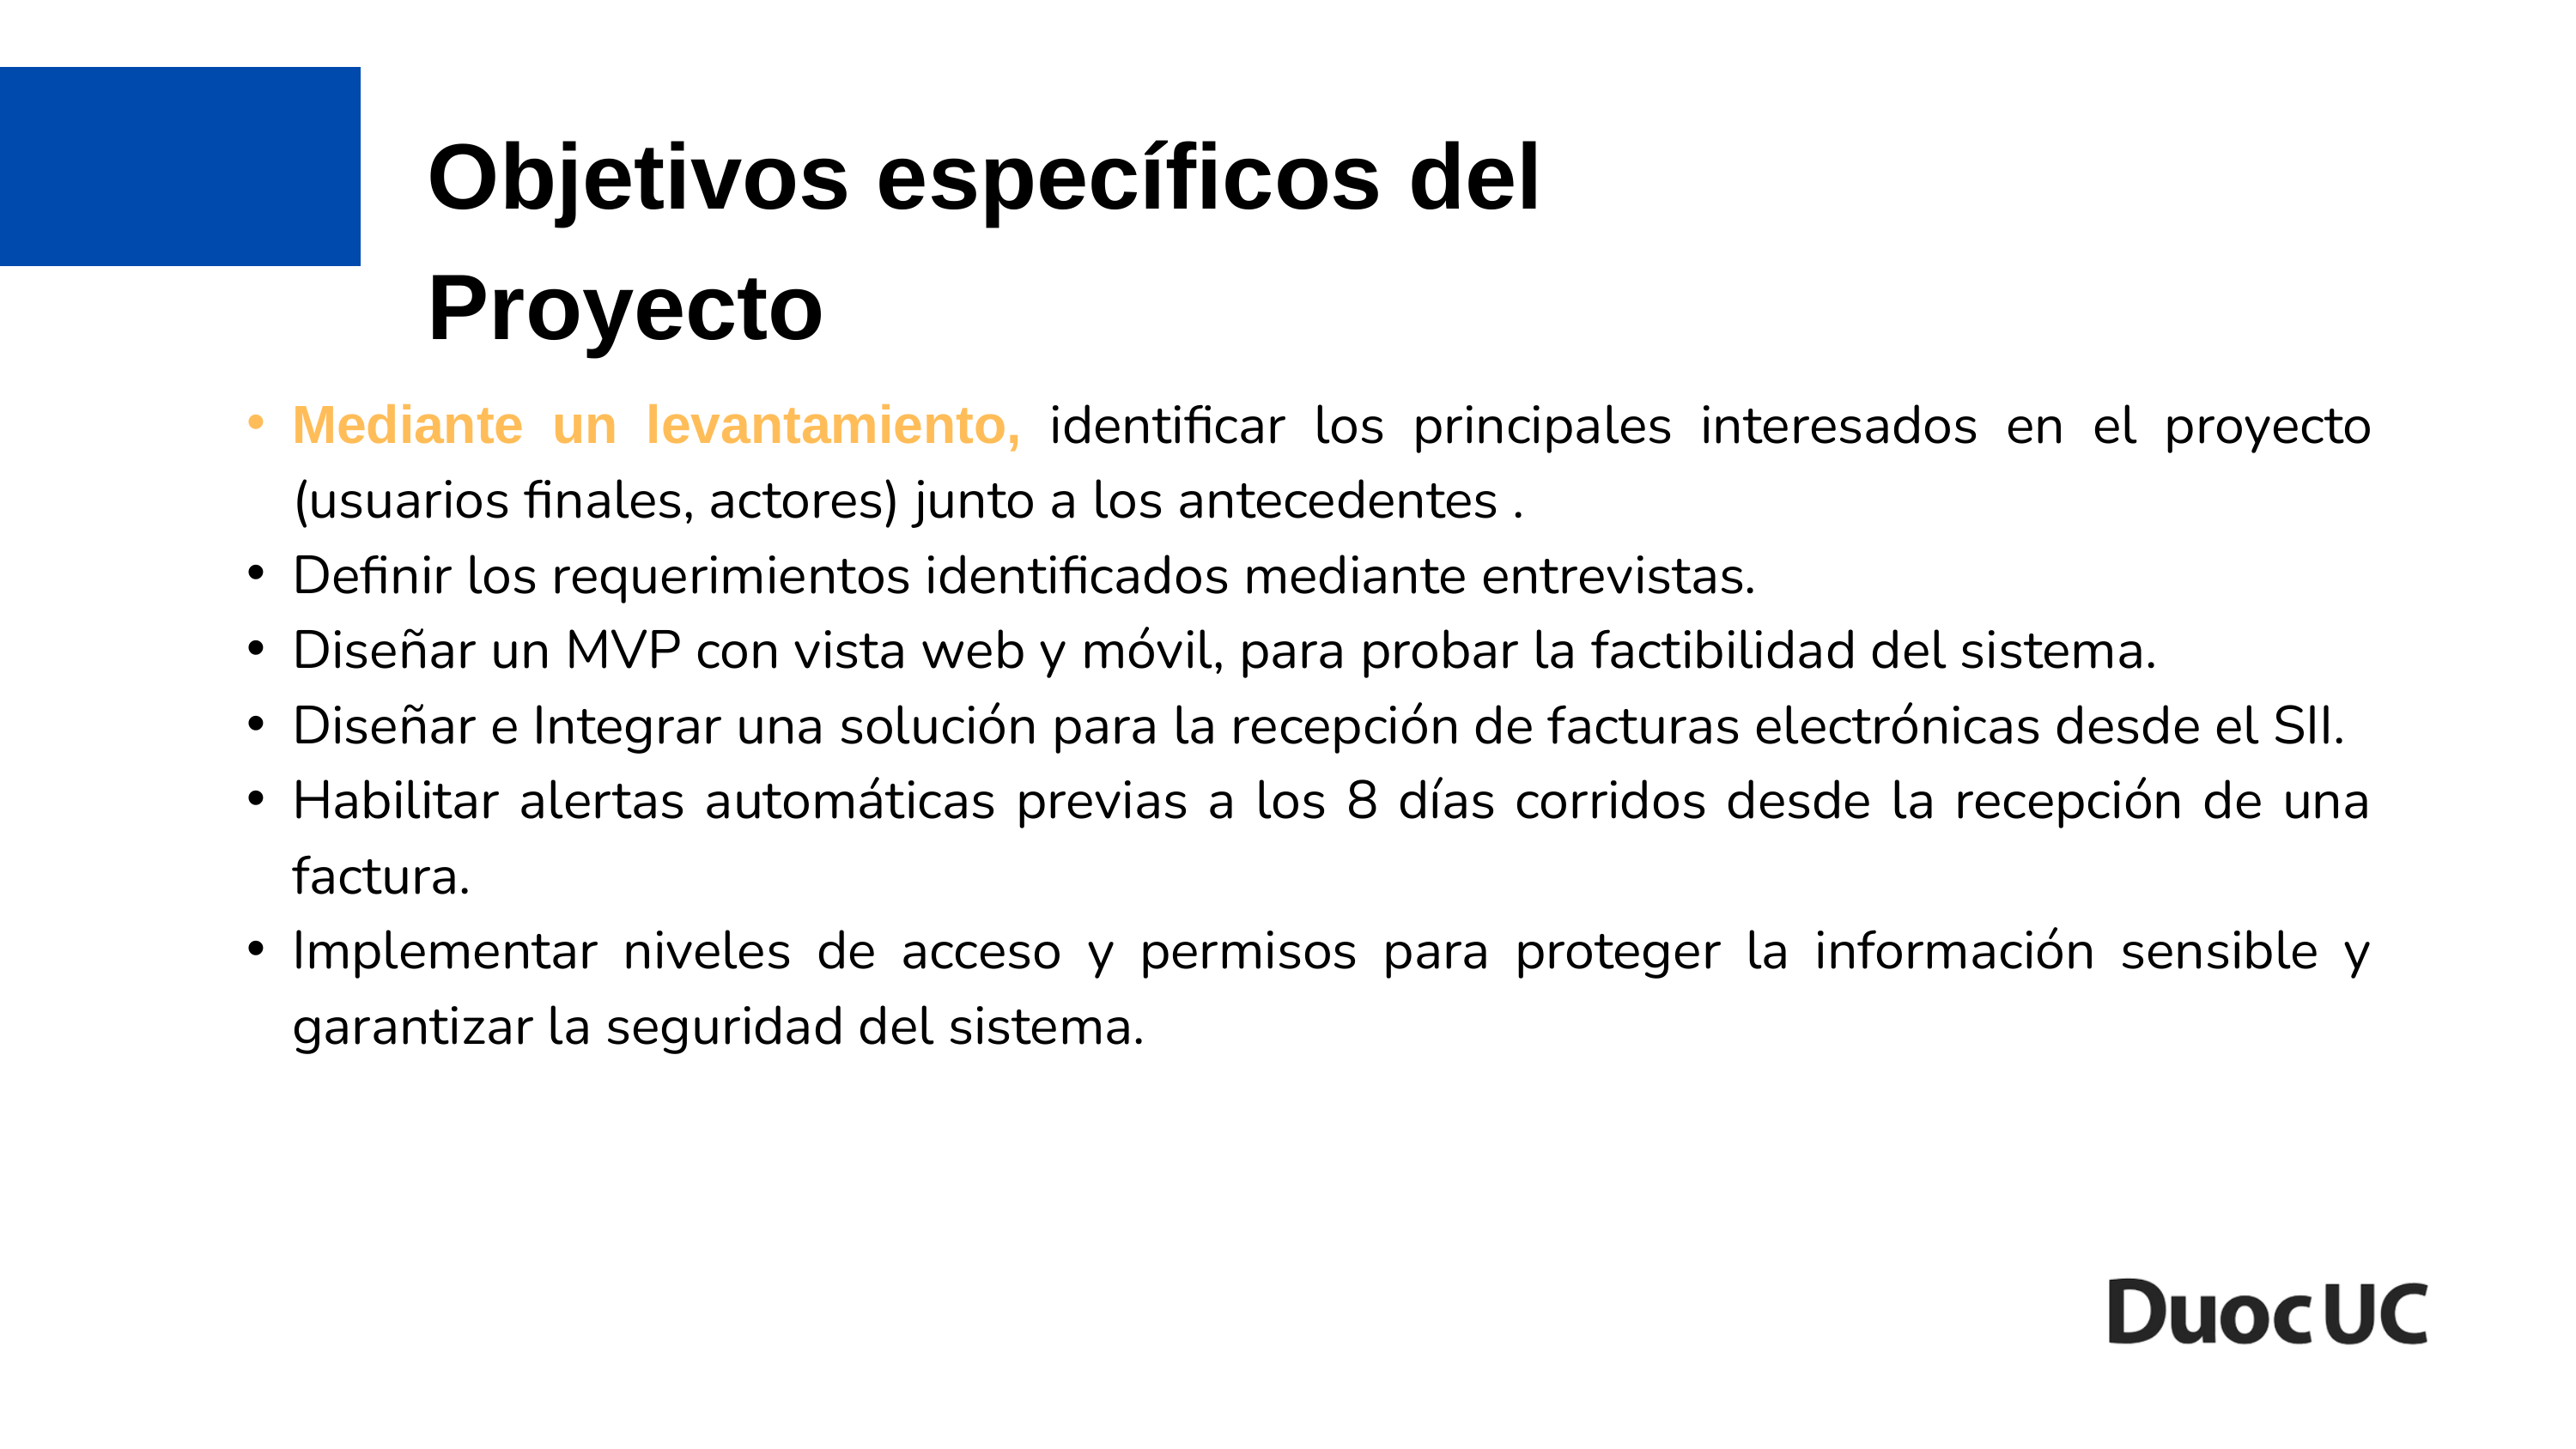

Objetivos específicos del Proyecto
Mediante un levantamiento, identificar los principales interesados en el proyecto (usuarios finales, actores) junto a los antecedentes .
Definir los requerimientos identificados mediante entrevistas.
Diseñar un MVP con vista web y móvil, para probar la factibilidad del sistema.
Diseñar e Integrar una solución para la recepción de facturas electrónicas desde el SII.
Habilitar alertas automáticas previas a los 8 días corridos desde la recepción de una factura.
Implementar niveles de acceso y permisos para proteger la información sensible y garantizar la seguridad del sistema.